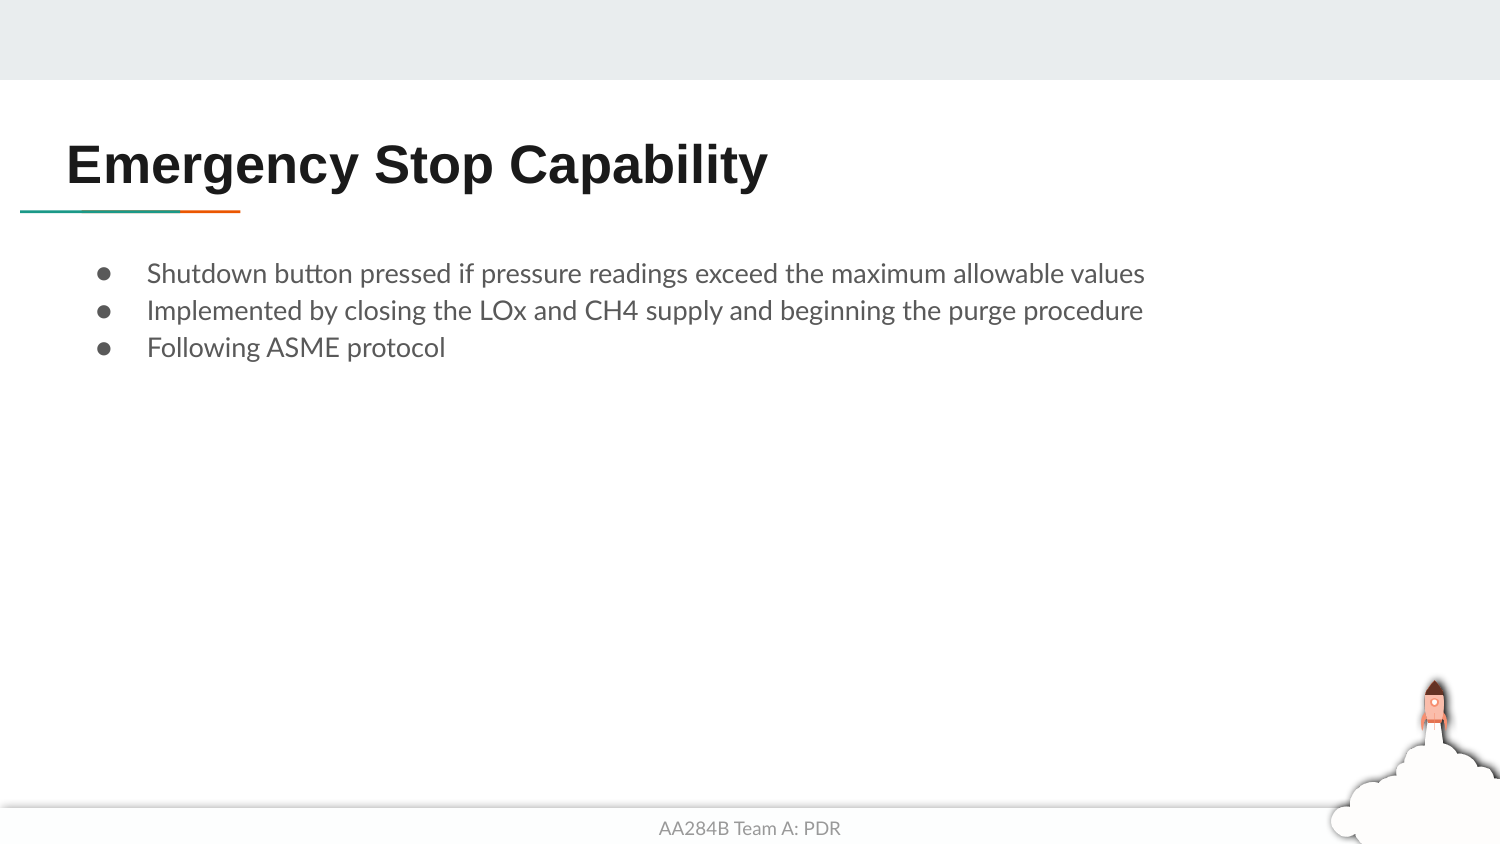

# Emergency Stop Capability
Shutdown button pressed if pressure readings exceed the maximum allowable values
Implemented by closing the LOx and CH4 supply and beginning the purge procedure
Following ASME protocol